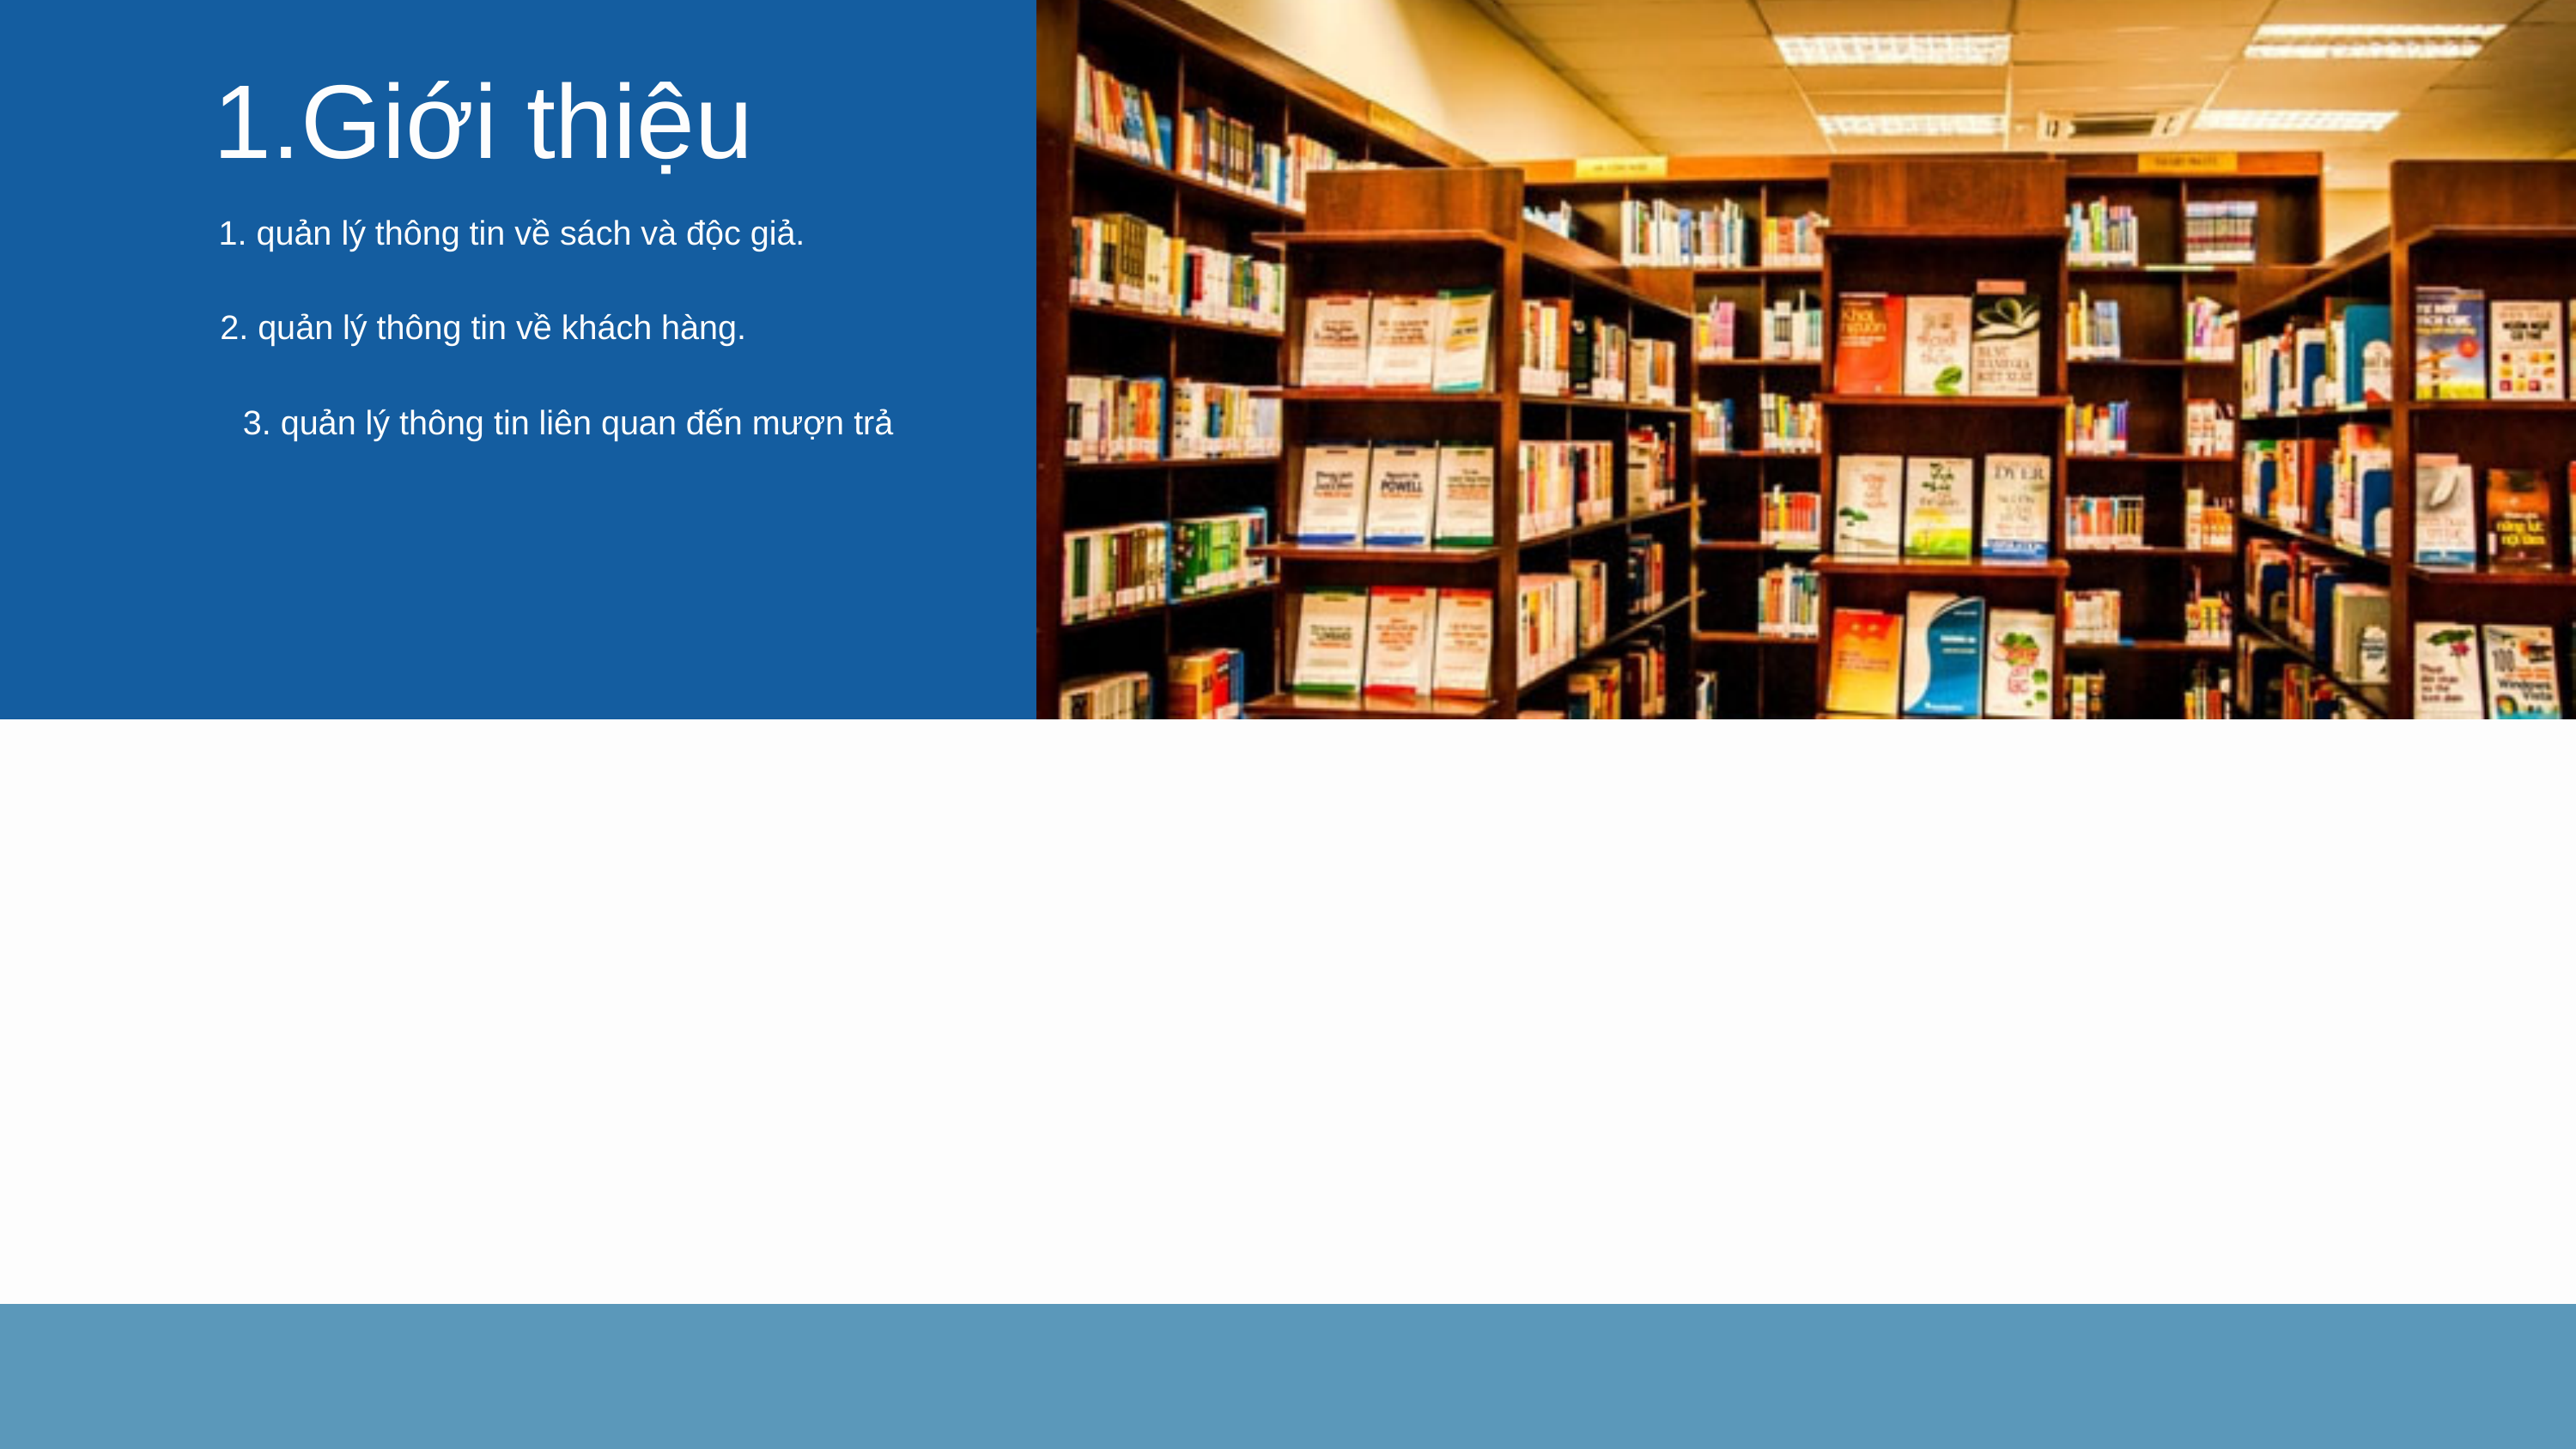

1.Giới thiệu
   1. quản lý thông tin về sách và độc giả.

2. quản lý thông tin về khách hàng.

                  3. quản lý thông tin liên quan đến mượn trả

graph text